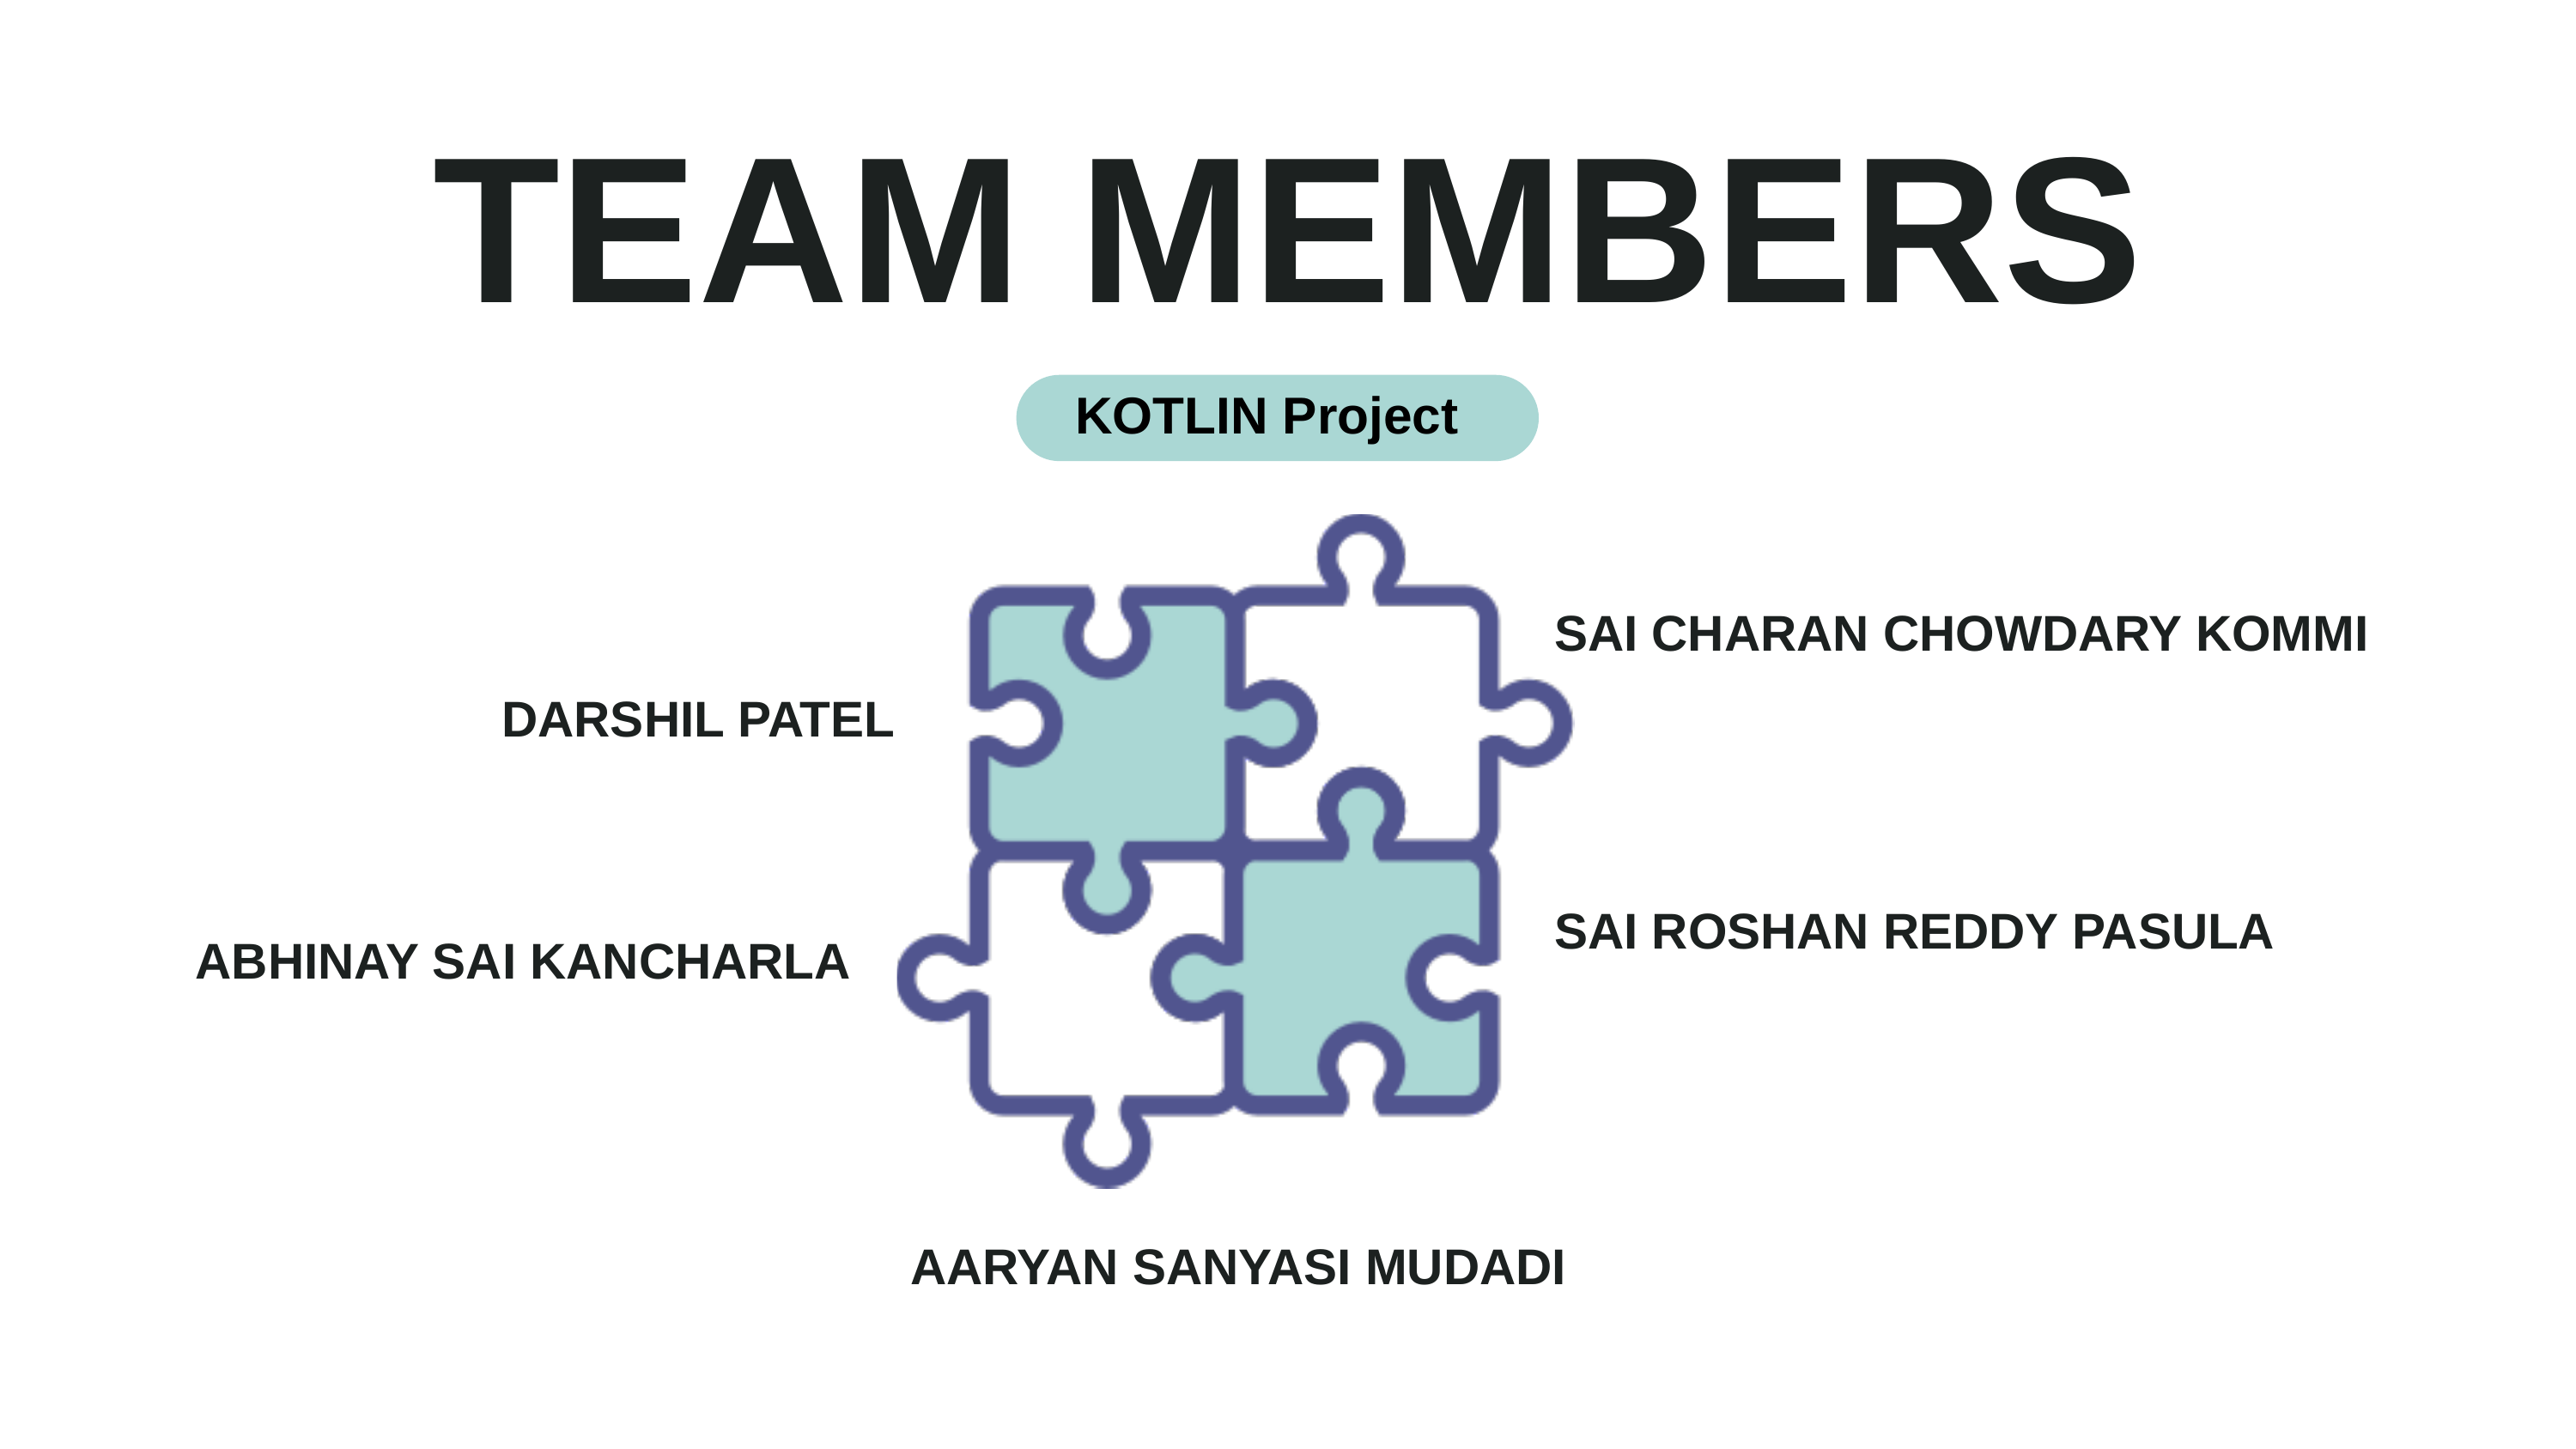

TEAM MEMBERS

KOTLIN Project

SAI CHARAN CHOWDARY KOMMI
DARSHIL PATEL
SAI ROSHAN REDDY PASULA
ABHINAY SAI KANCHARLA
AARYAN SANYASI MUDADI